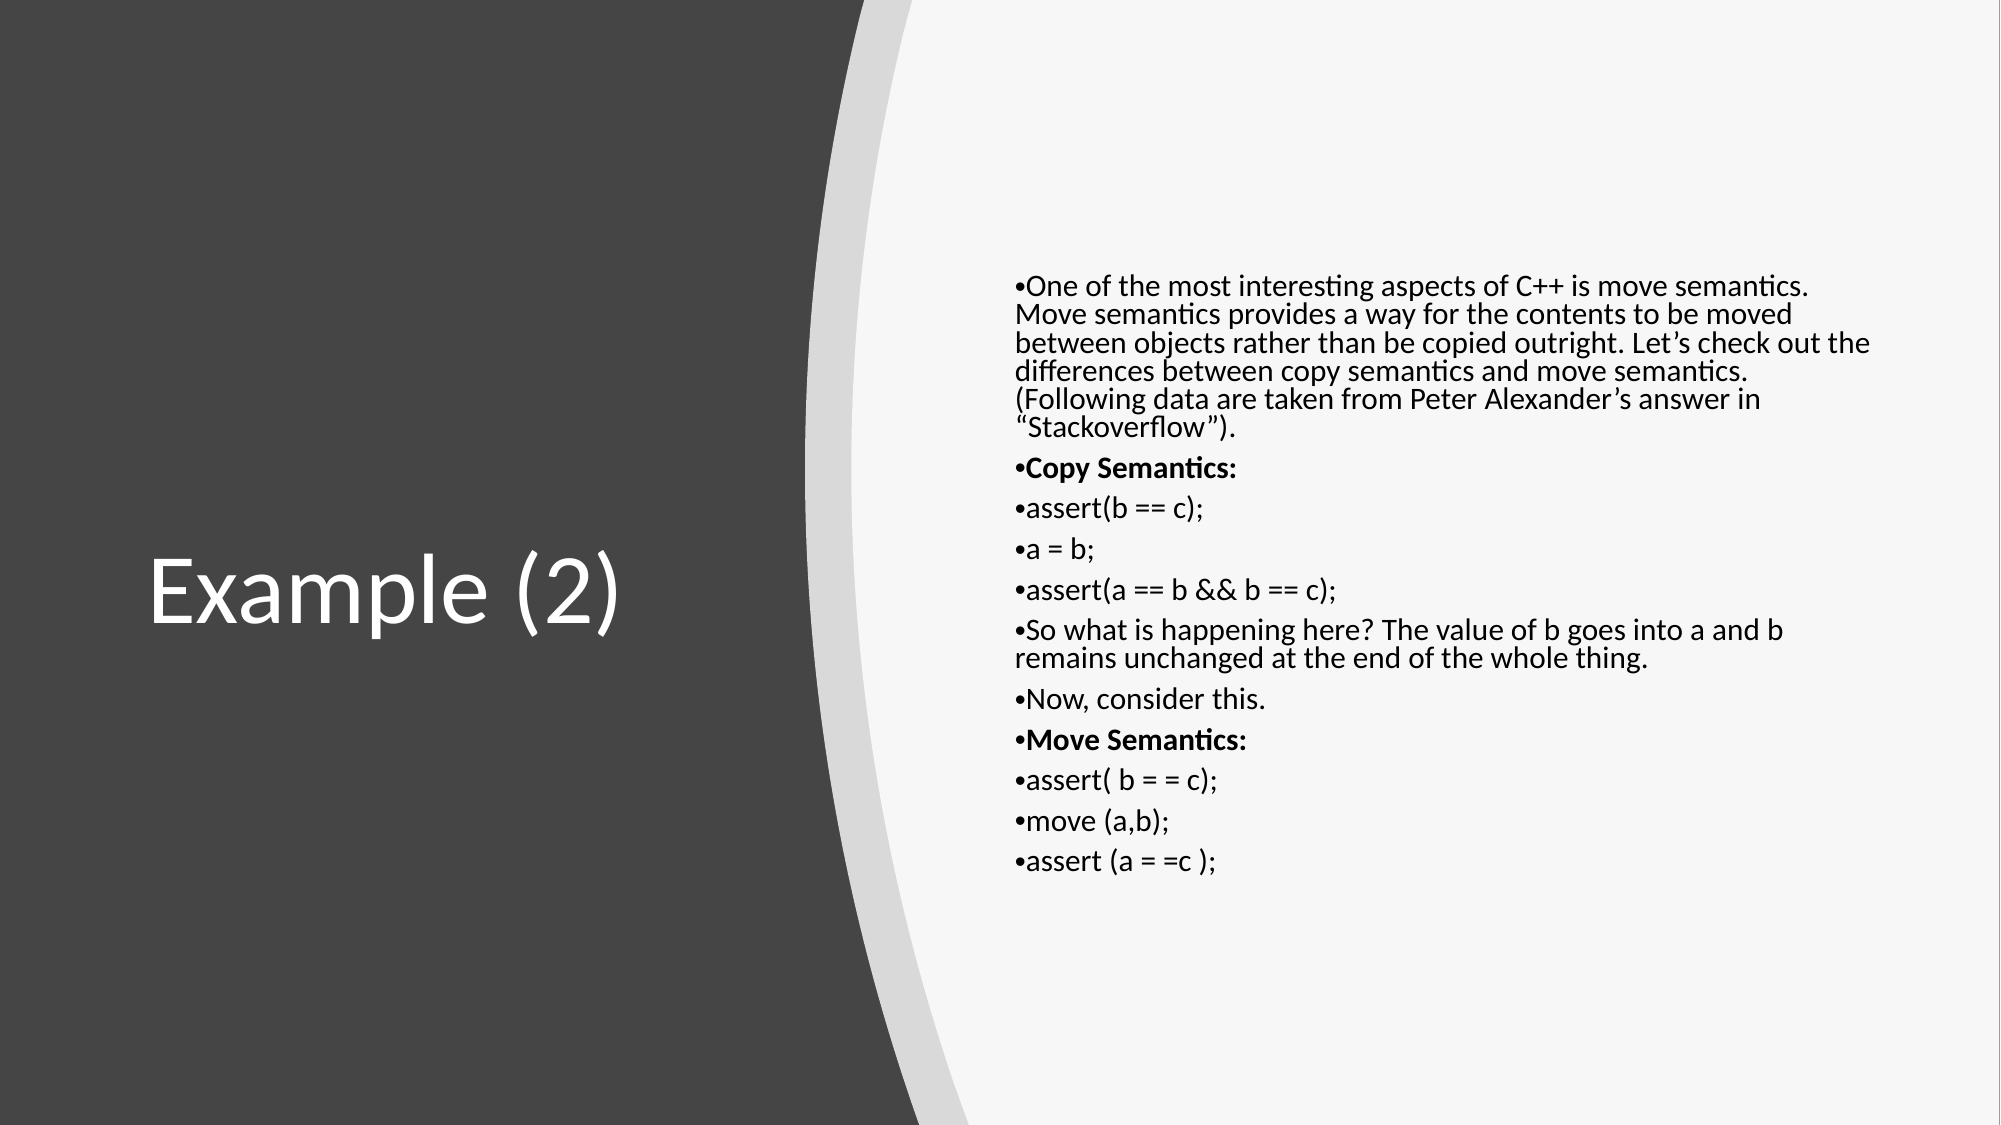

One of the most interesting aspects of C++ is move semantics. Move semantics provides a way for the contents to be moved between objects rather than be copied outright. Let’s check out the differences between copy semantics and move semantics. (Following data are taken from Peter Alexander’s answer in “Stackoverflow”).
Copy Semantics:
assert(b == c);
a = b;
assert(a == b && b == c);
So what is happening here? The value of b goes into a and b remains unchanged at the end of the whole thing.
Now, consider this.
Move Semantics:
assert( b = = c);
move (a,b);
assert (a = =c );

Example (2)